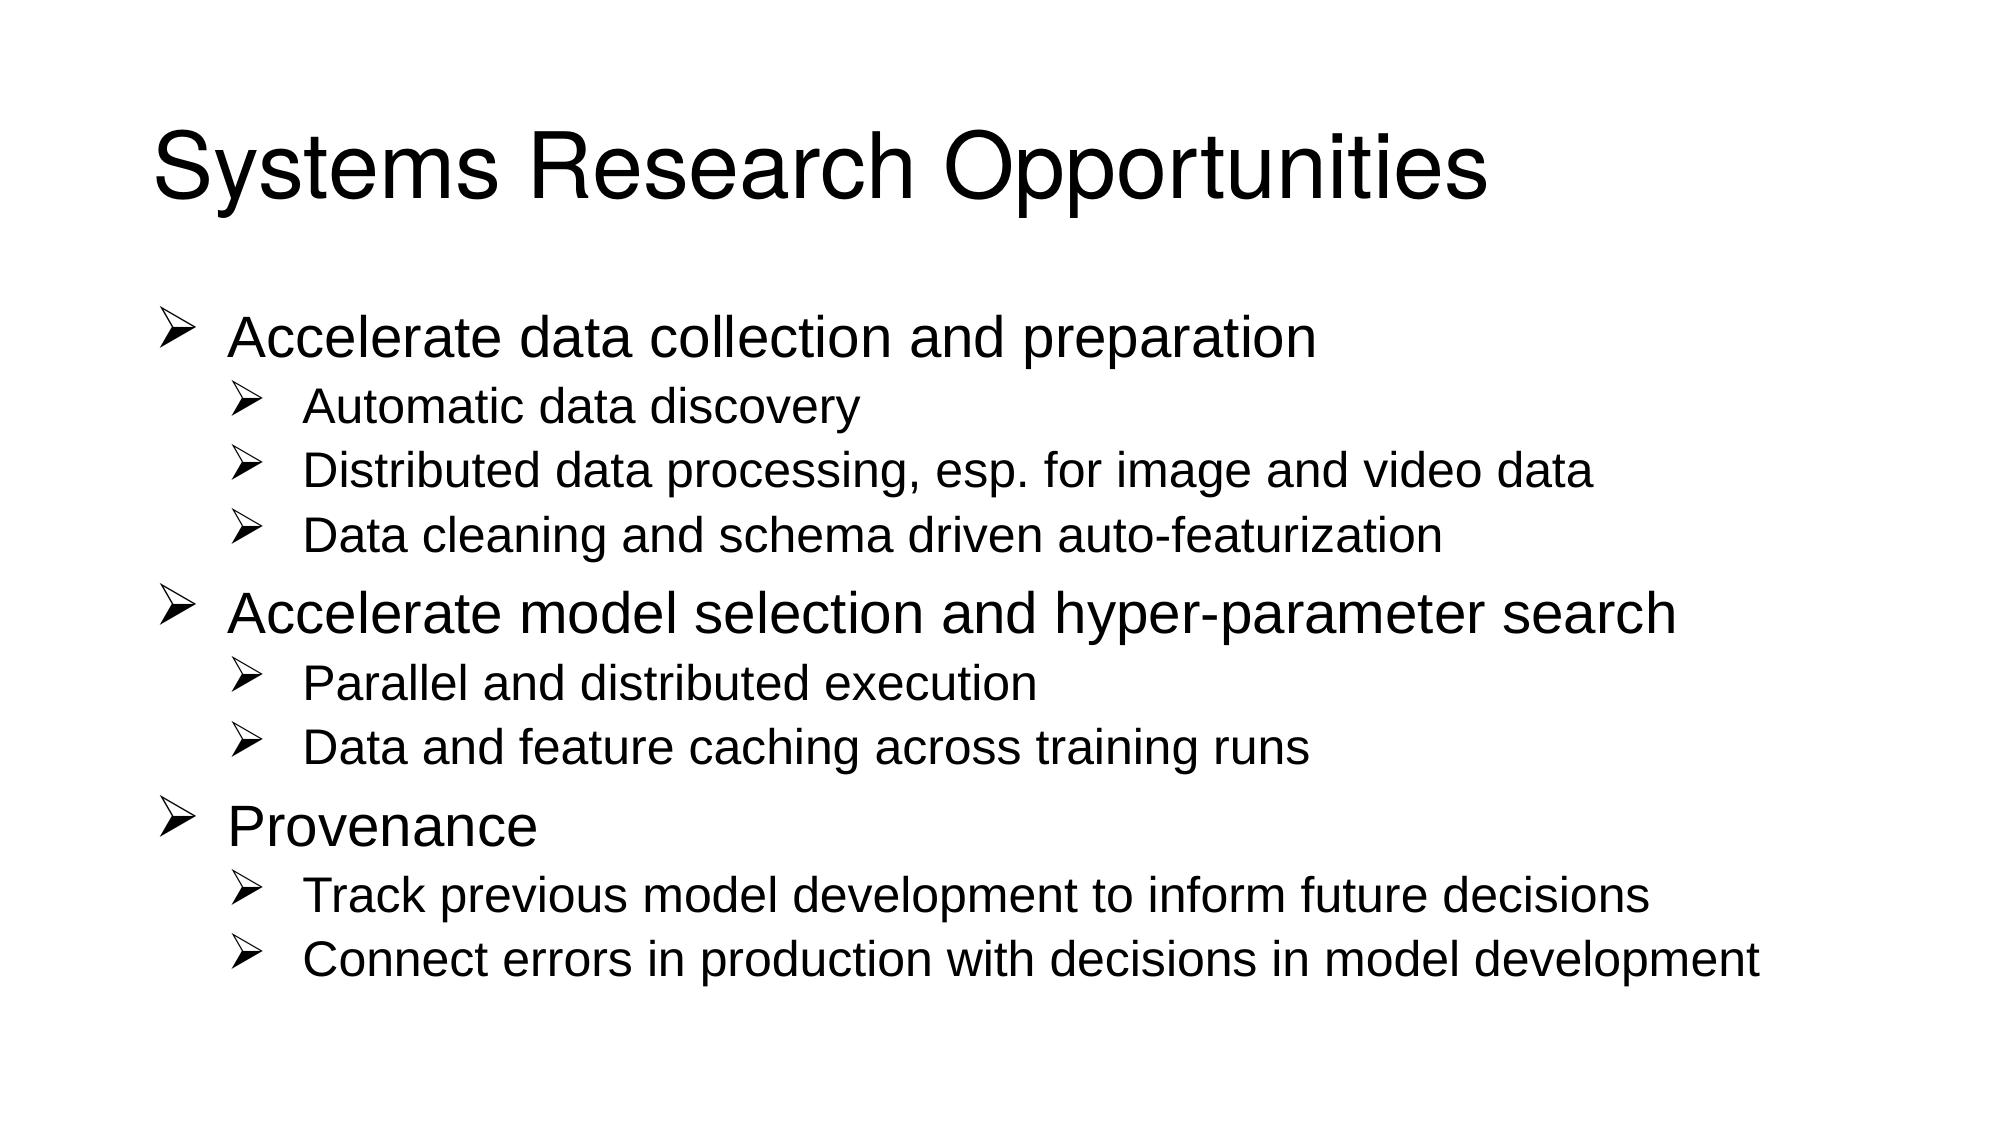

# Systems Research Opportunities
Accelerate data collection and preparation
Automatic data discovery
Distributed data processing, esp. for image and video data
Data cleaning and schema driven auto-featurization
Accelerate model selection and hyper-parameter search
Parallel and distributed execution
Data and feature caching across training runs
Provenance
Track previous model development to inform future decisions
Connect errors in production with decisions in model development